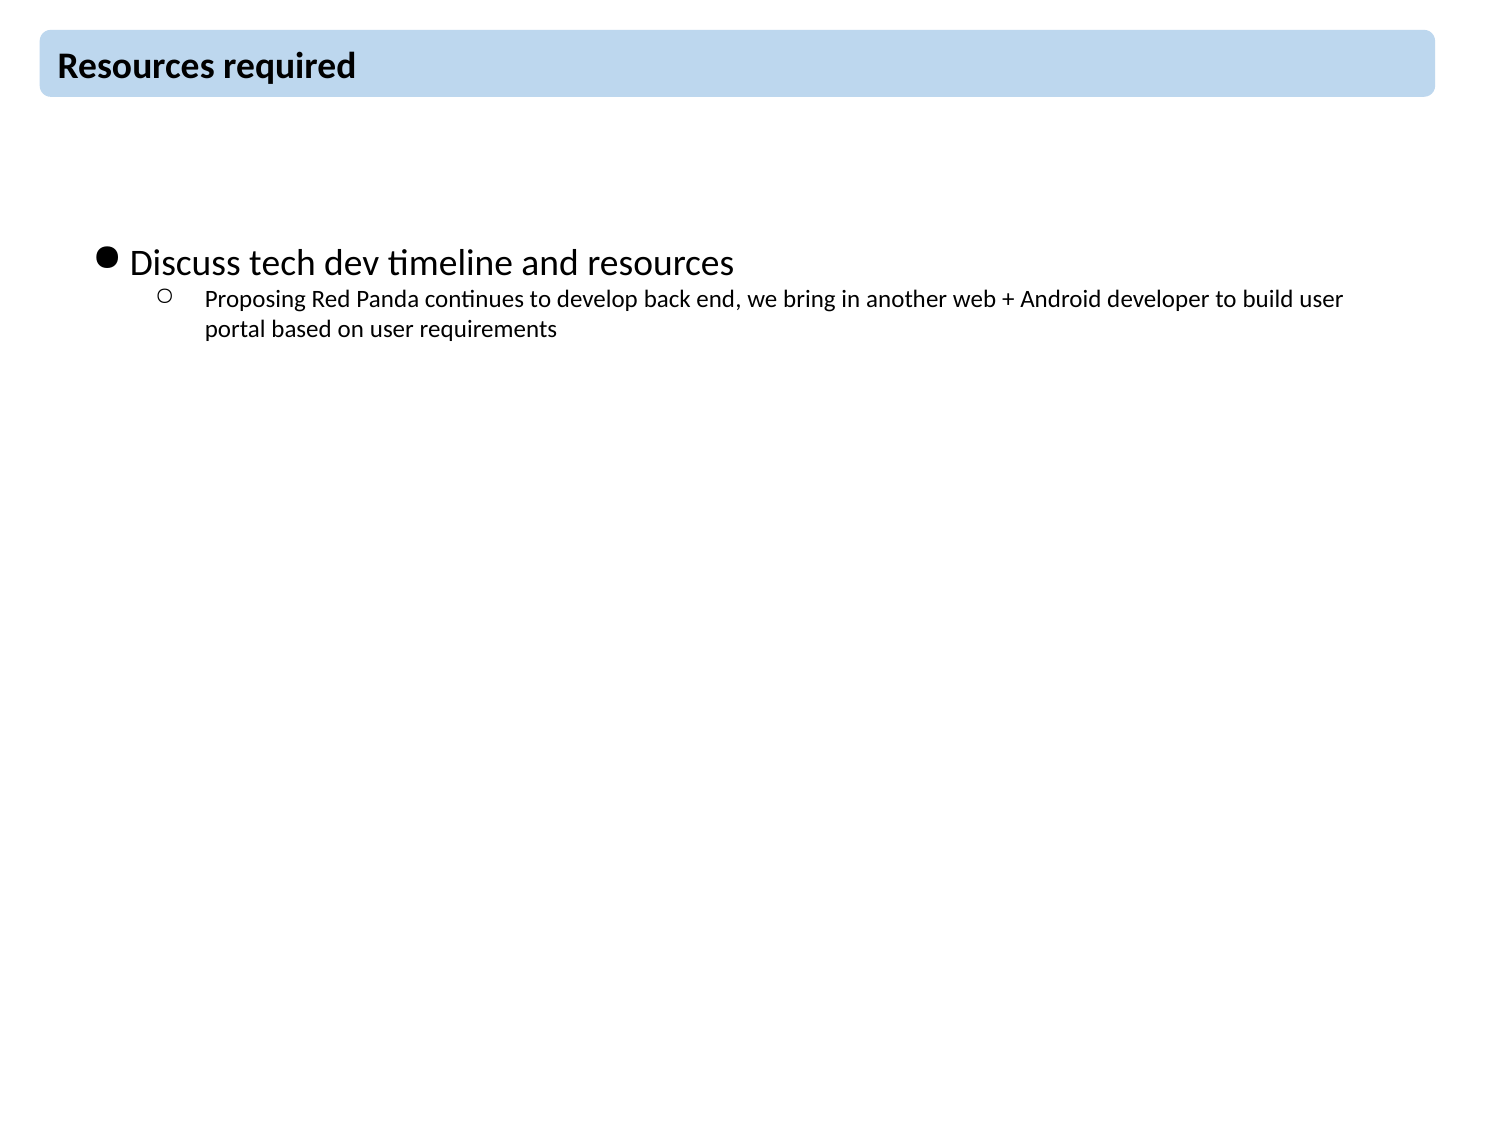

Resources required

Discuss tech dev timeline and resources
Proposing Red Panda continues to develop back end, we bring in another web + Android developer to build user portal based on user requirements